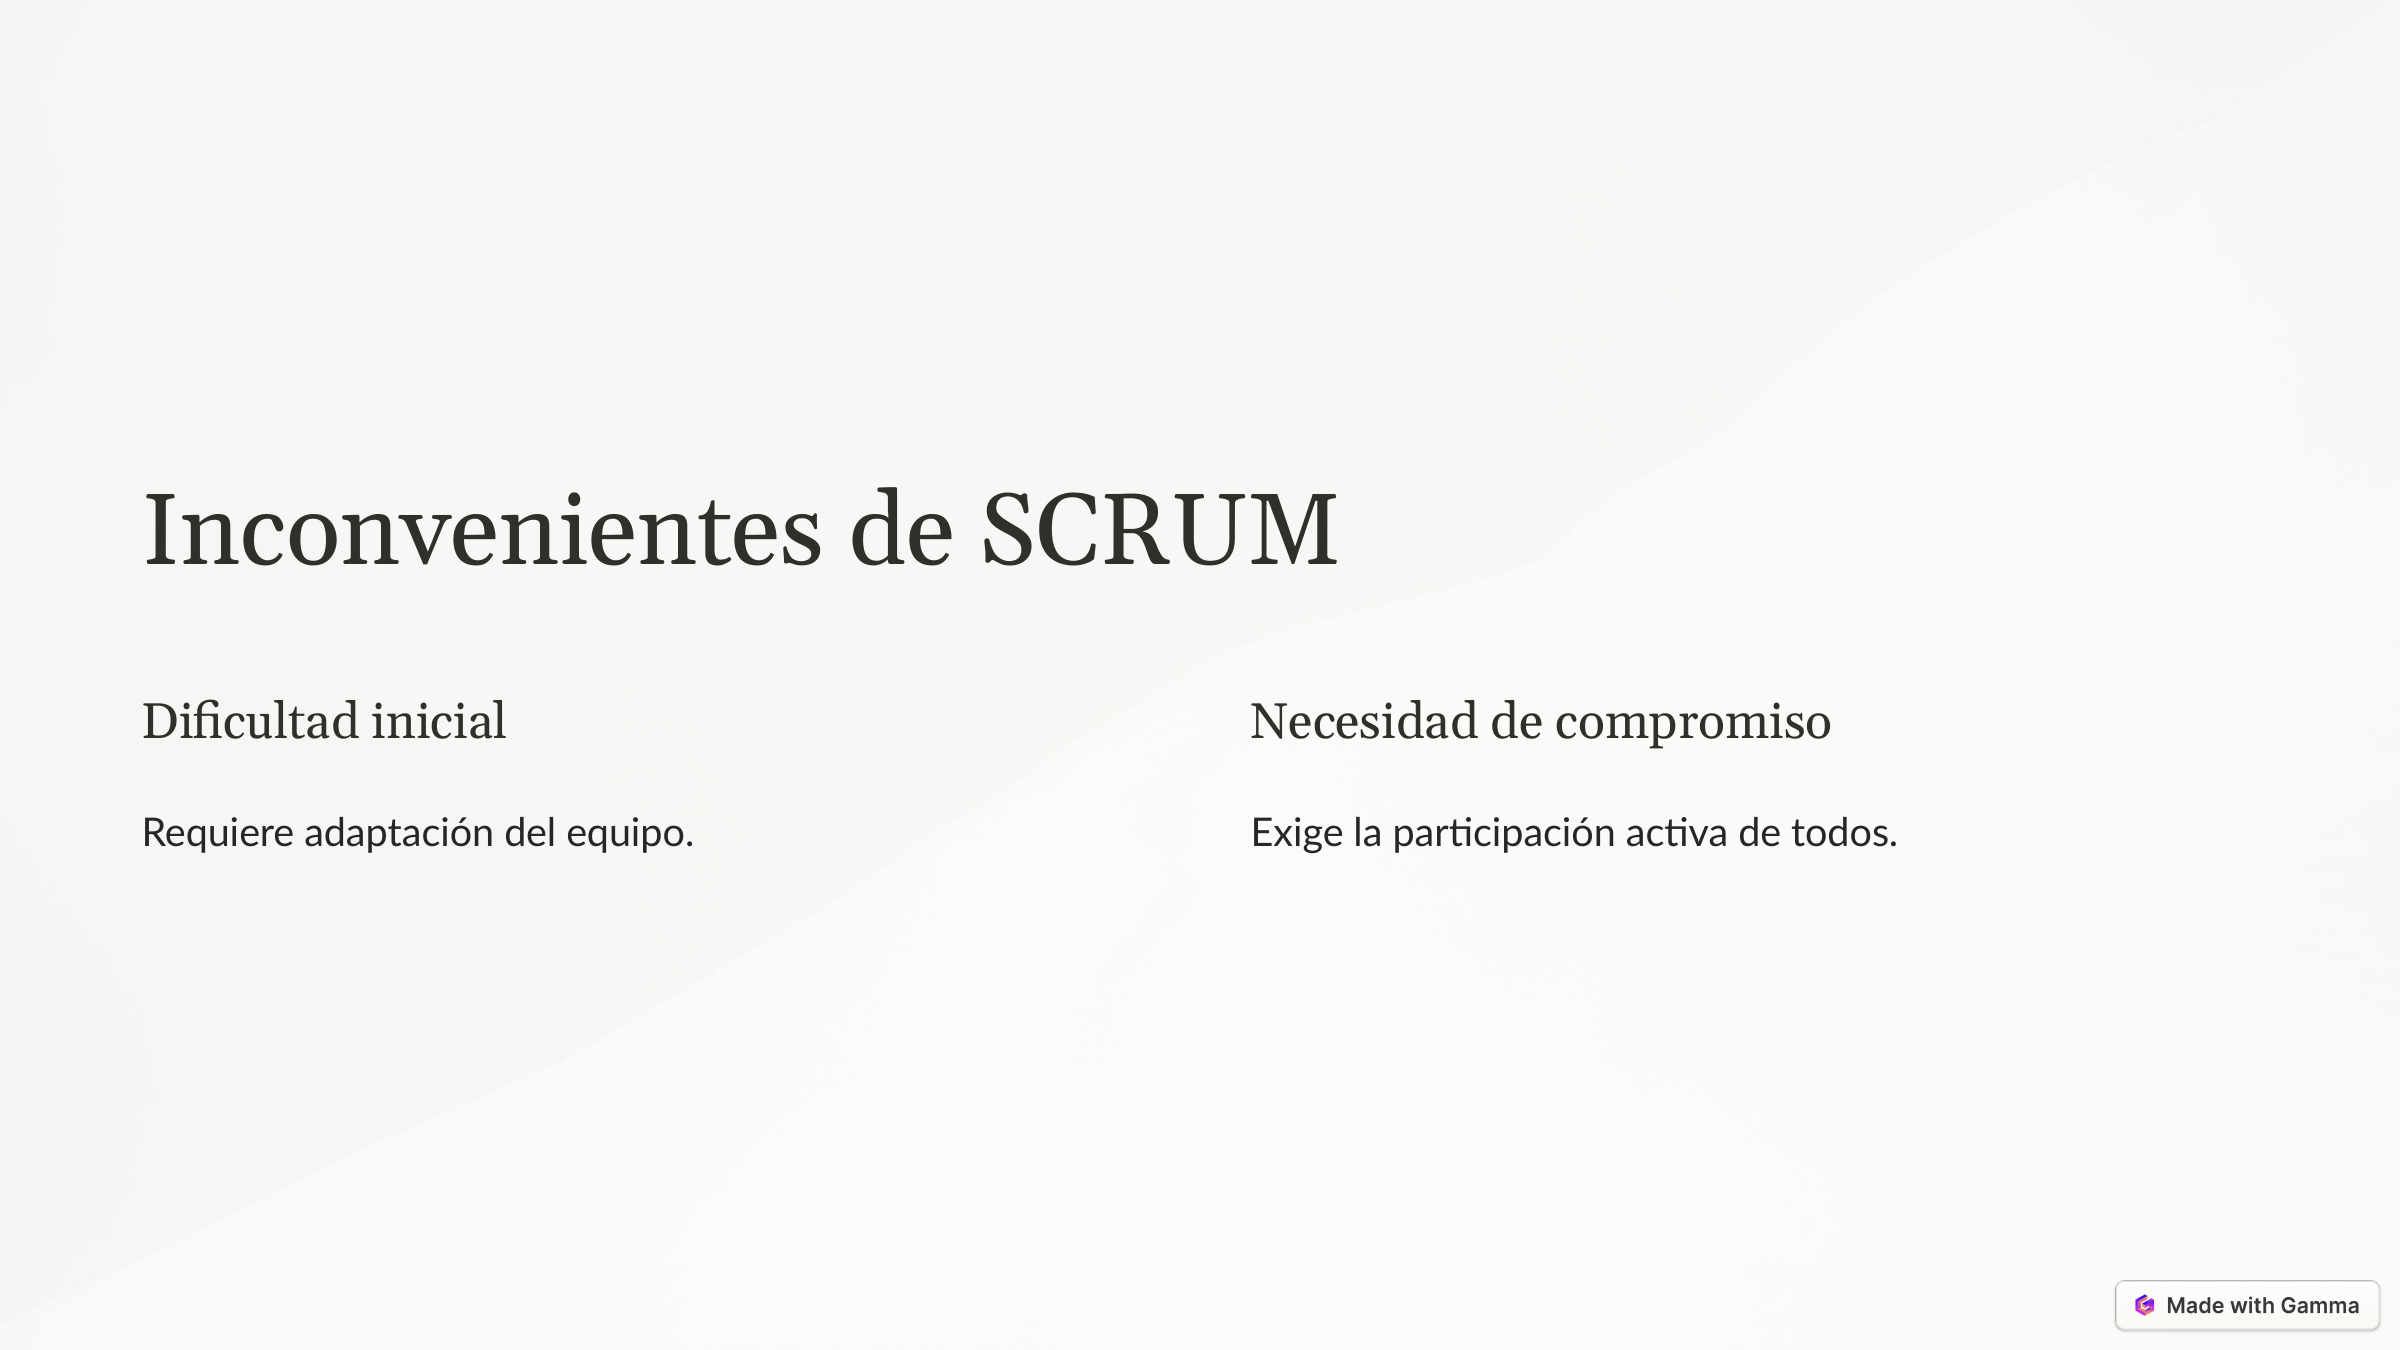

Inconvenientes de SCRUM
Dificultad inicial
Necesidad de compromiso
Requiere adaptación del equipo.
Exige la participación activa de todos.